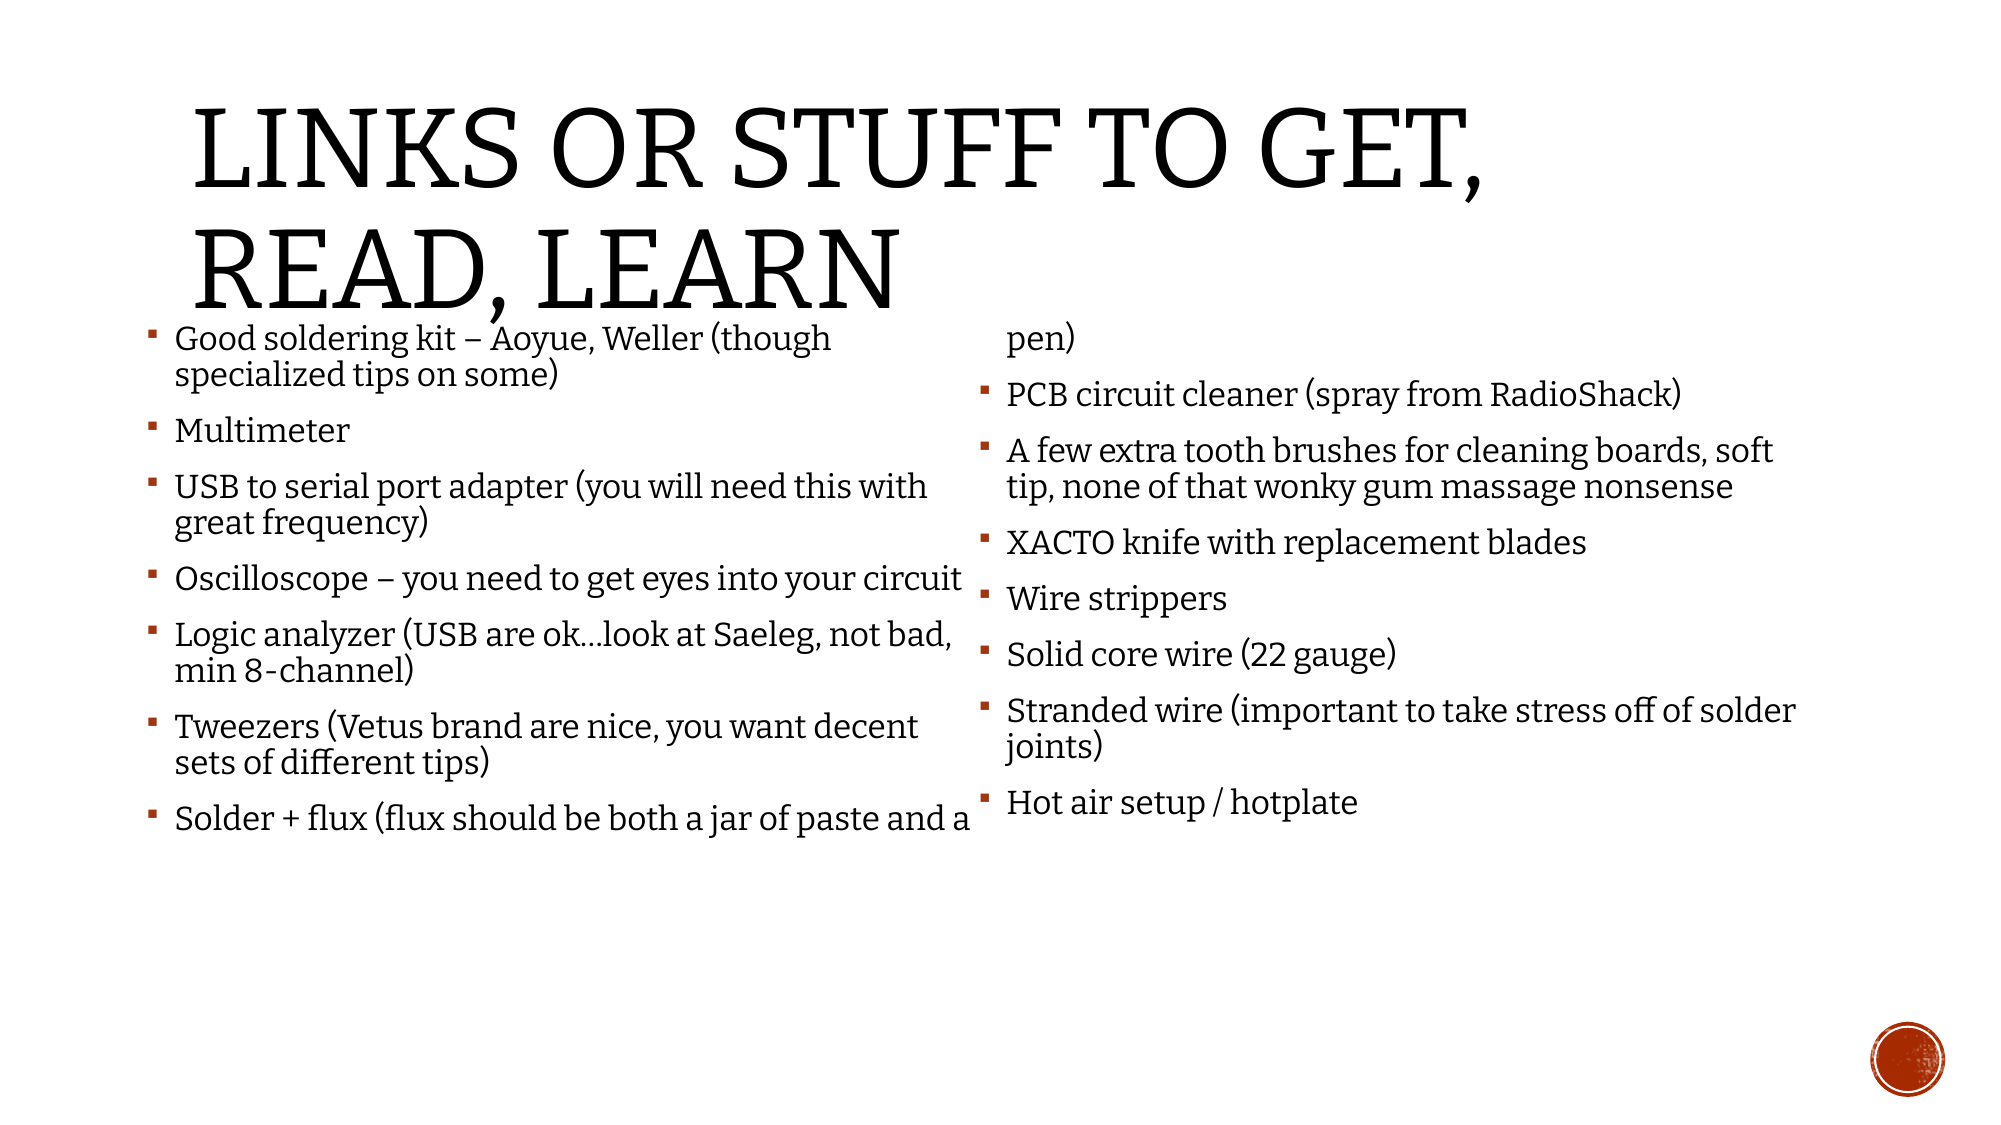

# Links or stuff to get, read, learn
Good soldering kit – Aoyue, Weller (though specialized tips on some)
Multimeter
USB to serial port adapter (you will need this with great frequency)
Oscilloscope – you need to get eyes into your circuit
Logic analyzer (USB are ok…look at Saeleg, not bad, min 8-channel)
Tweezers (Vetus brand are nice, you want decent sets of different tips)
Solder + flux (flux should be both a jar of paste and a pen)
PCB circuit cleaner (spray from RadioShack)
A few extra tooth brushes for cleaning boards, soft tip, none of that wonky gum massage nonsense
XACTO knife with replacement blades
Wire strippers
Solid core wire (22 gauge)
Stranded wire (important to take stress off of solder joints)
Hot air setup / hotplate